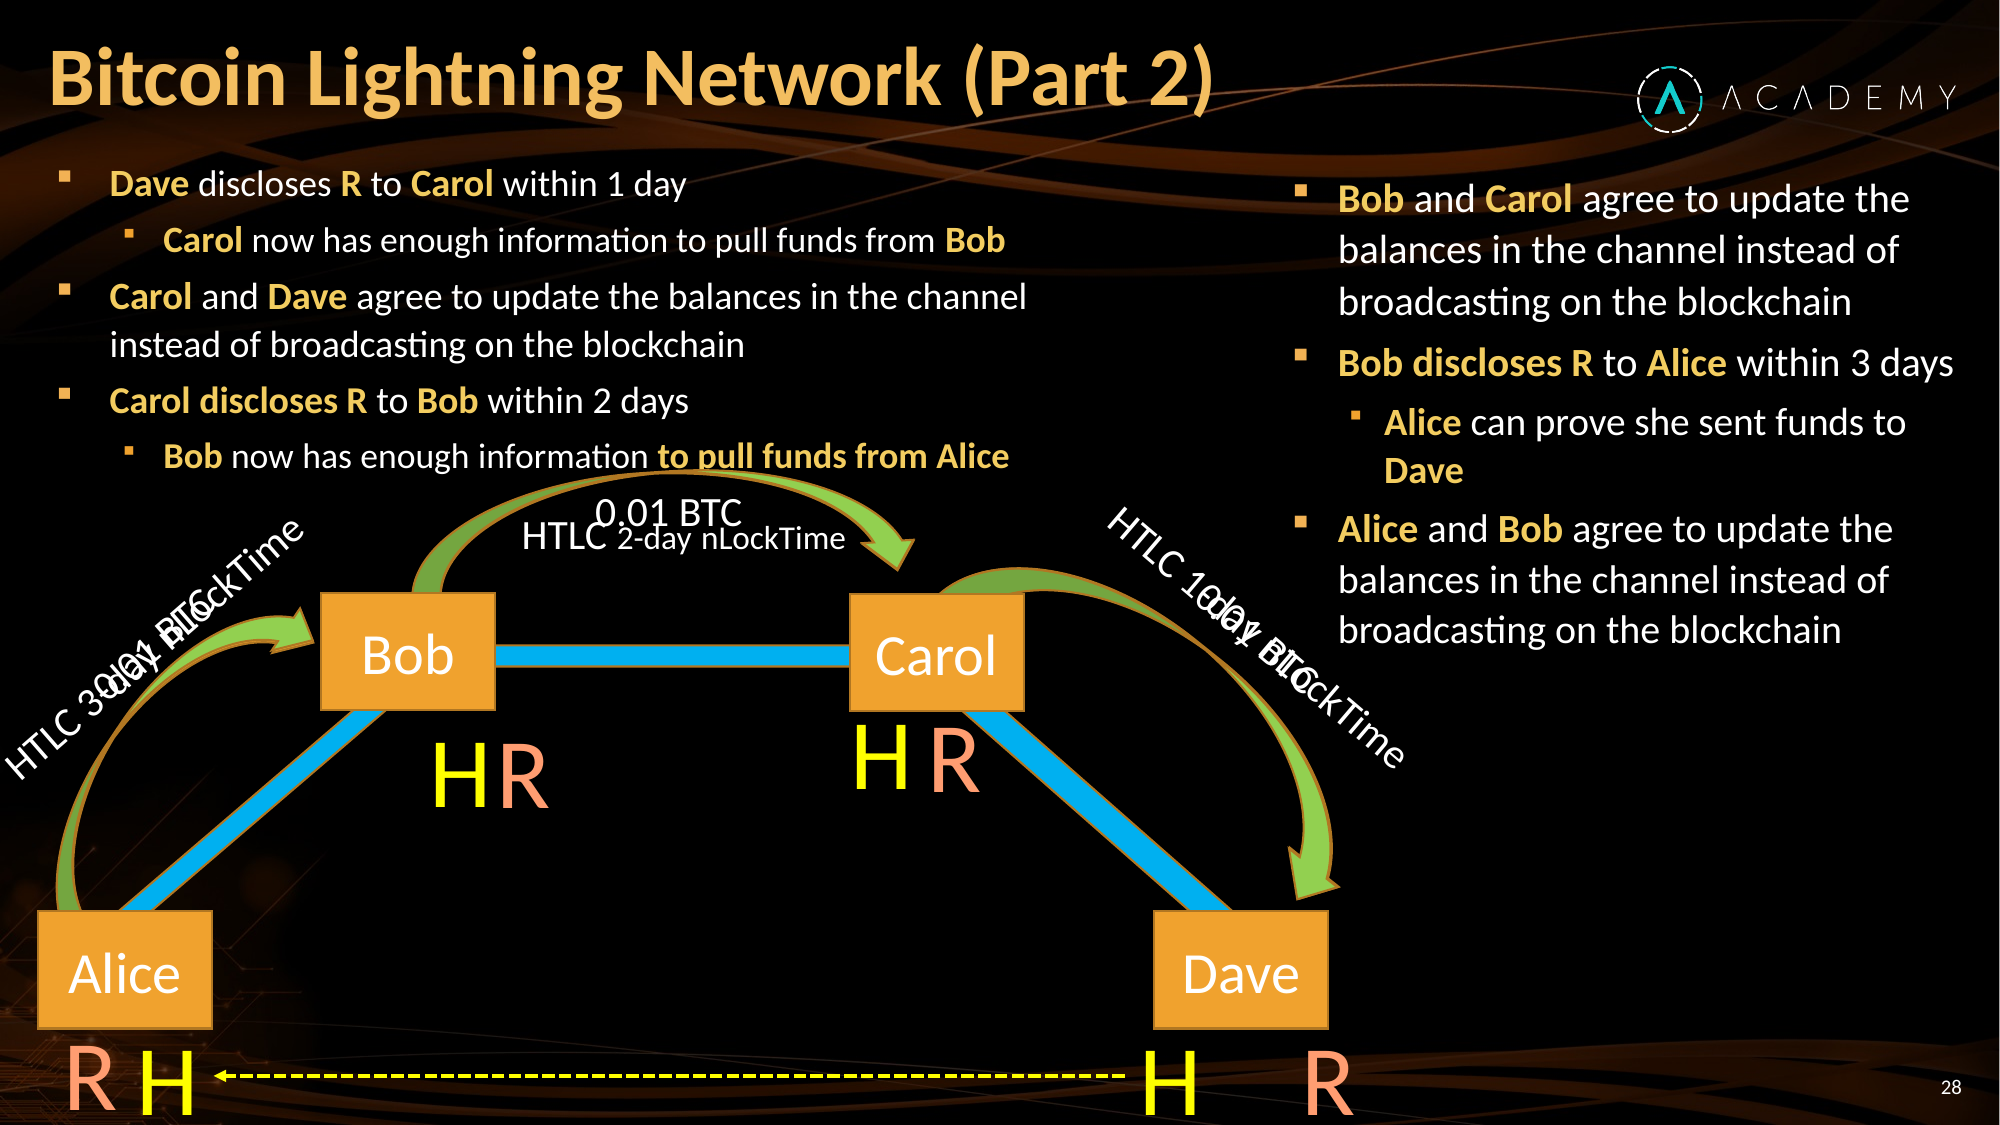

# Bitcoin Lightning Network (Part 2)
Dave discloses R to Carol within 1 day
Carol now has enough information to pull funds from Bob
Carol and Dave agree to update the balances in the channel instead of broadcasting on the blockchain
Carol discloses R to Bob within 2 days
Bob now has enough information to pull funds from Alice
Bob and Carol agree to update the balances in the channel instead of broadcasting on the blockchain
Bob discloses R to Alice within 3 days
Alice can prove she sent funds to Dave
Alice and Bob agree to update the balances in the channel instead of broadcasting on the blockchain

0.01 BTC

HTLC 2-day nLockTime

0.01 BTC

HTLC 3-day nLockTime

Bob
Carol

Alice
Dave

HTLC 1-day nLockTime

0.01 BTC

H
R
H
R
R
R
H
H
28